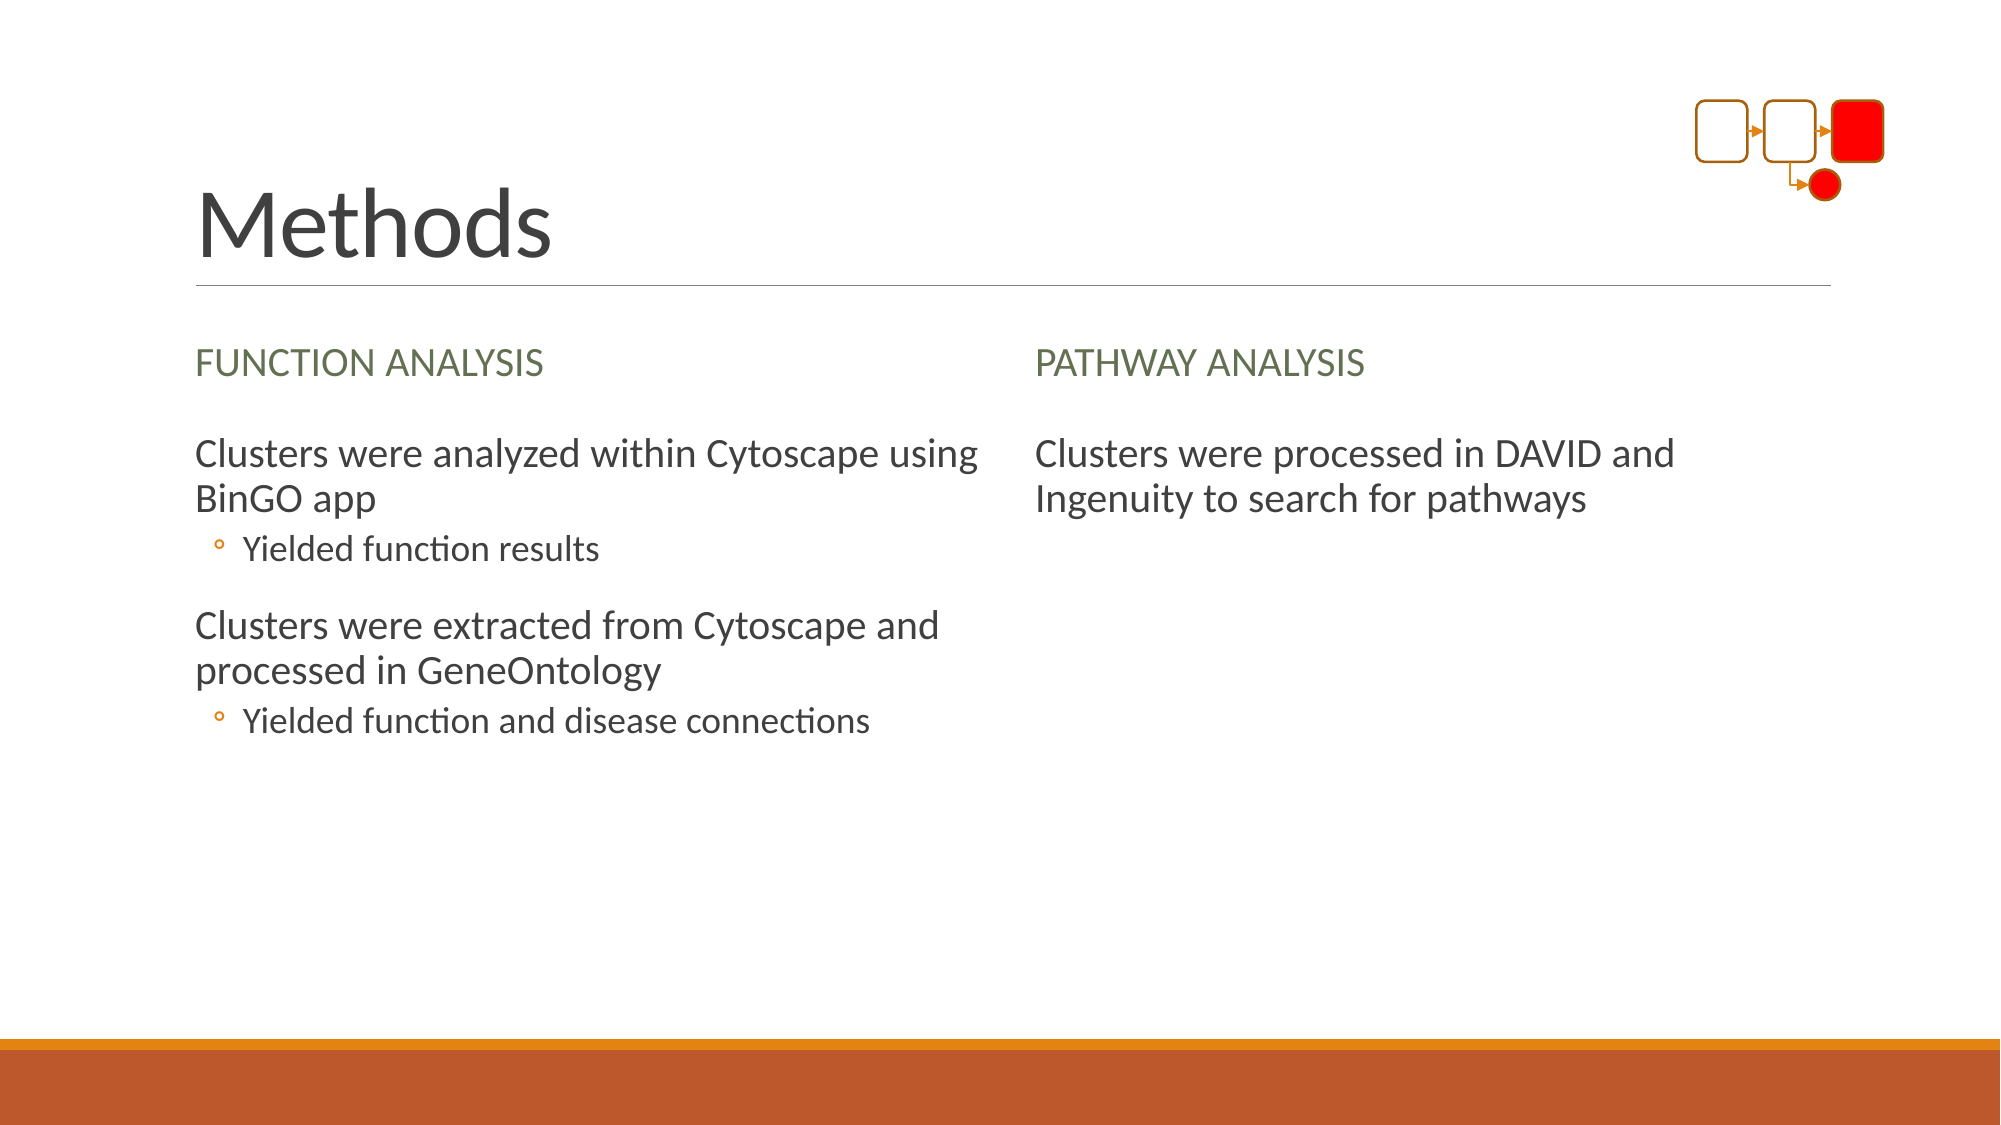

# Methods

Function Analysis
Pathway Analysis
Clusters were analyzed within Cytoscape using BinGO app
Yielded function results
Clusters were extracted from Cytoscape and processed in GeneOntology
Yielded function and disease connections

Clusters were processed in DAVID and Ingenuity to search for pathways